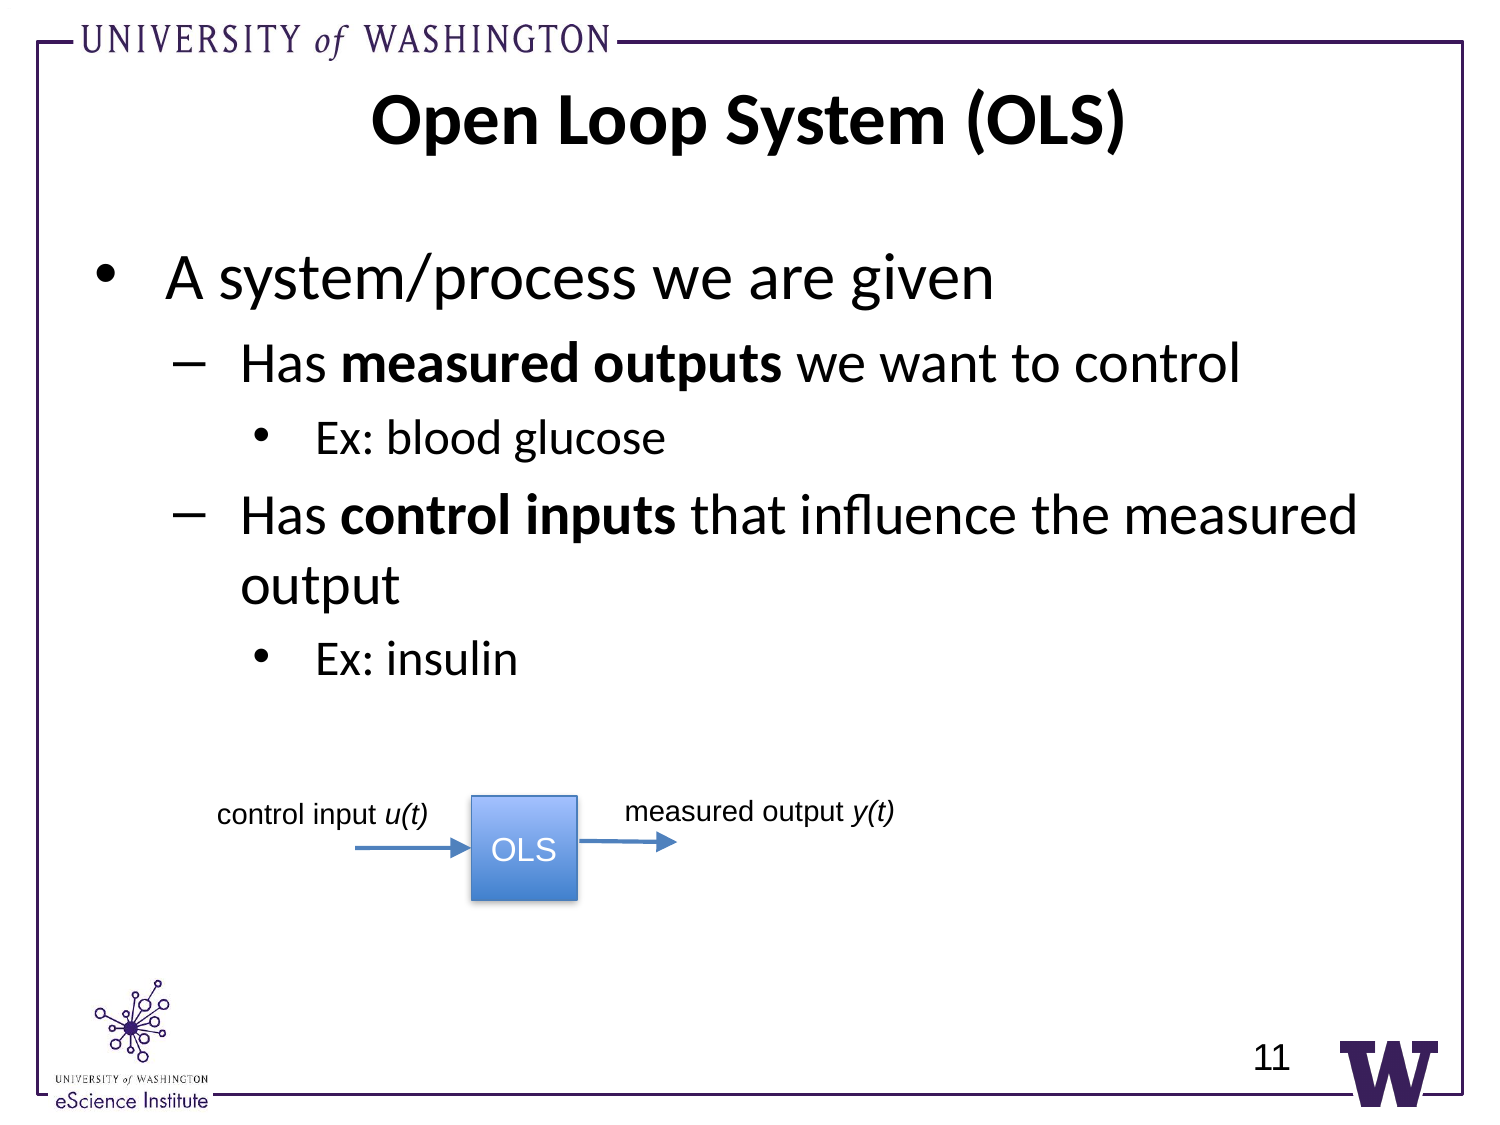

# Open Loop System (OLS)
A system/process we are given
Has measured outputs we want to control
Ex: blood glucose
Has control inputs that influence the measured output
Ex: insulin
measured output y(t)
control input u(t)
OLS
11